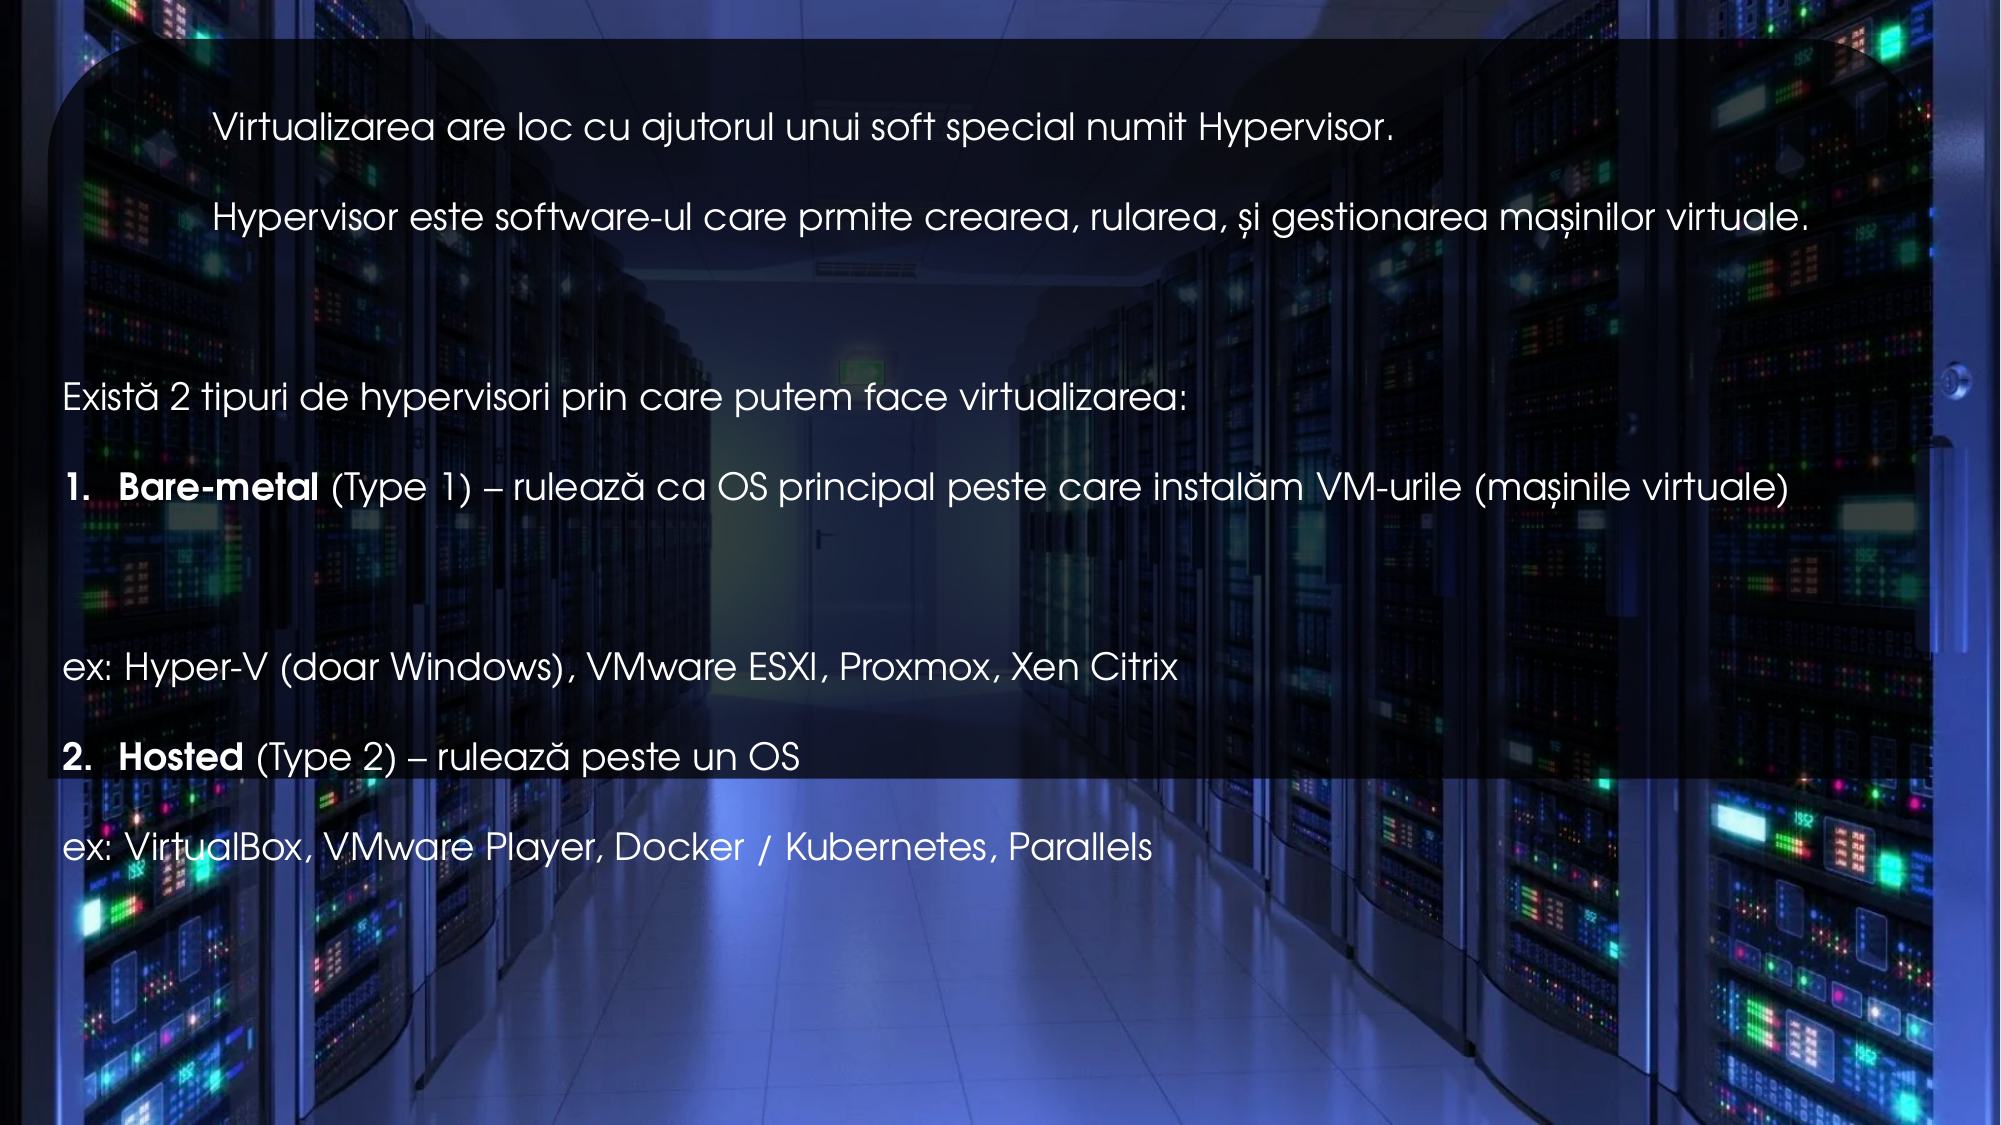

Virtualizarea are loc cu ajutorul unui soft special numit Hypervisor.
	Hypervisor este software-ul care prmite crearea, rularea, și gestionarea mașinilor virtuale.

Există 2 tipuri de hypervisori prin care putem face virtualizarea:
Bare-metal (Type 1) – rulează ca OS principal peste care instalăm VM-urile (mașinile virtuale)
ex: Hyper-V (doar Windows), VMware ESXI, Proxmox, Xen Citrix
Hosted (Type 2) – rulează peste un OS
ex: VirtualBox, VMware Player, Docker / Kubernetes, Parallels